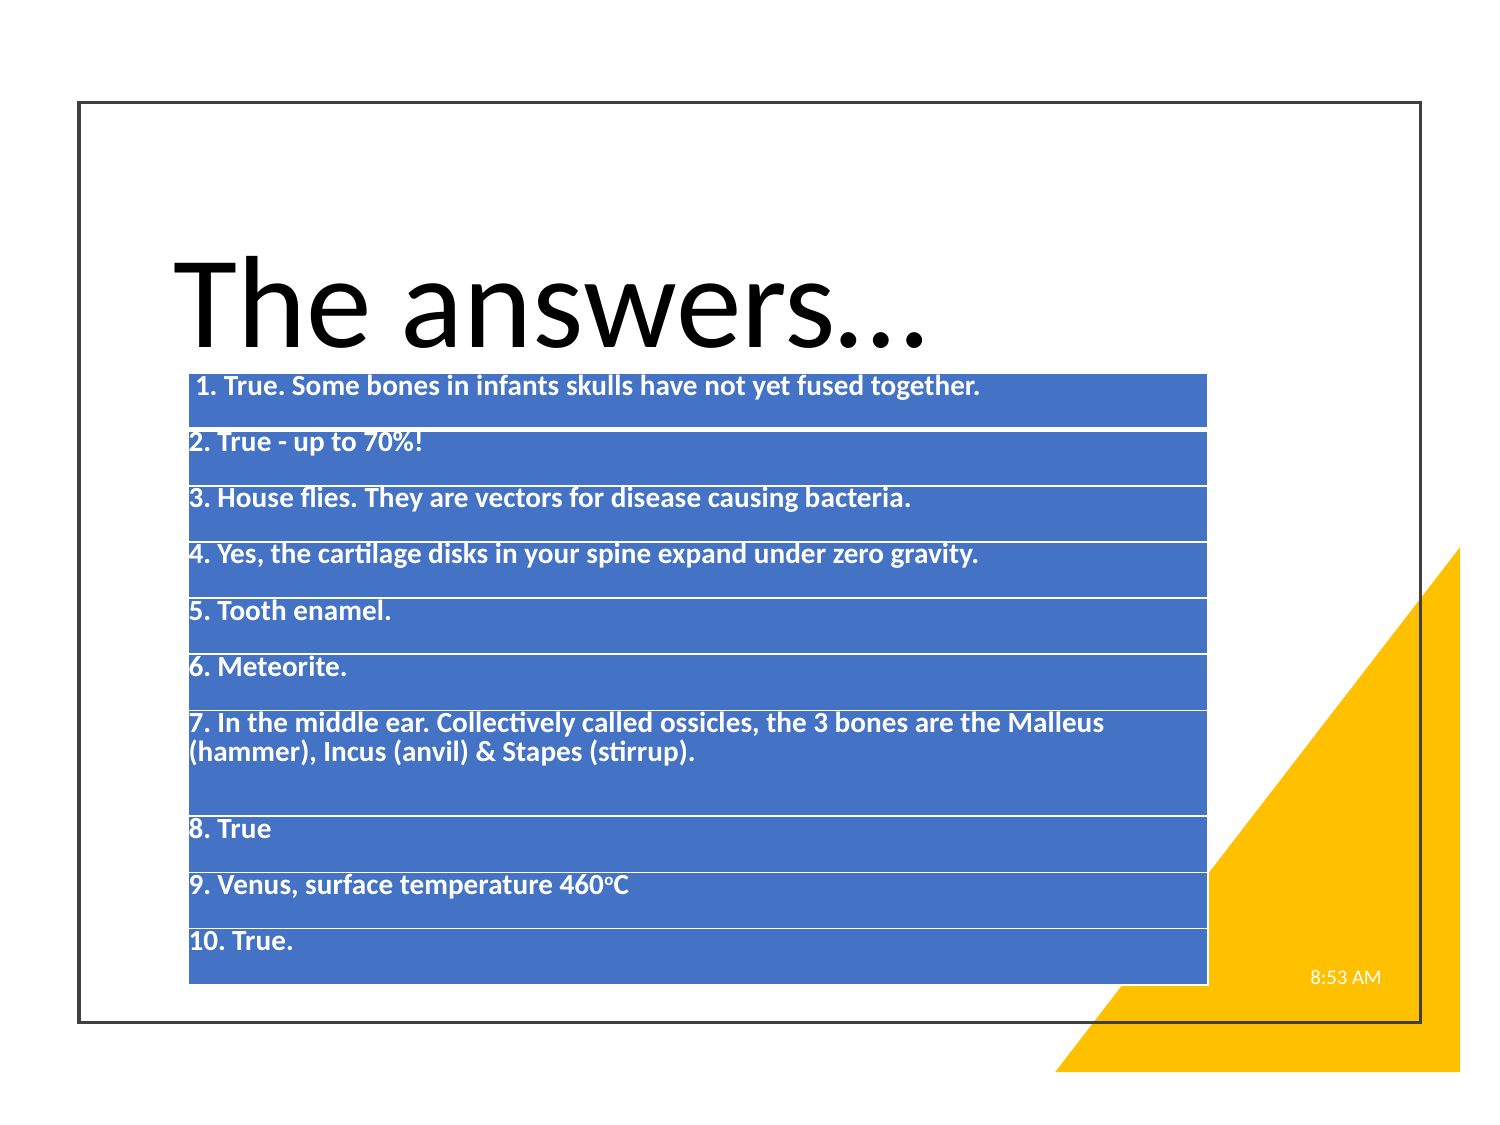

# The answers…
| 1. True. Some bones in infants skulls have not yet fused together. |
| --- |
| 2. True - up to 70%! |
| 3. House flies. They are vectors for disease causing bacteria. |
| 4. Yes, the cartilage disks in your spine expand under zero gravity. |
| 5. Tooth enamel. |
| 6. Meteorite. |
| 7. In the middle ear. Collectively called ossicles, the 3 bones are the Malleus (hammer), Incus (anvil) & Stapes (stirrup). |
| 8. True |
| 9. Venus, surface temperature 460oC |
| 10. True. |

8:53 AM